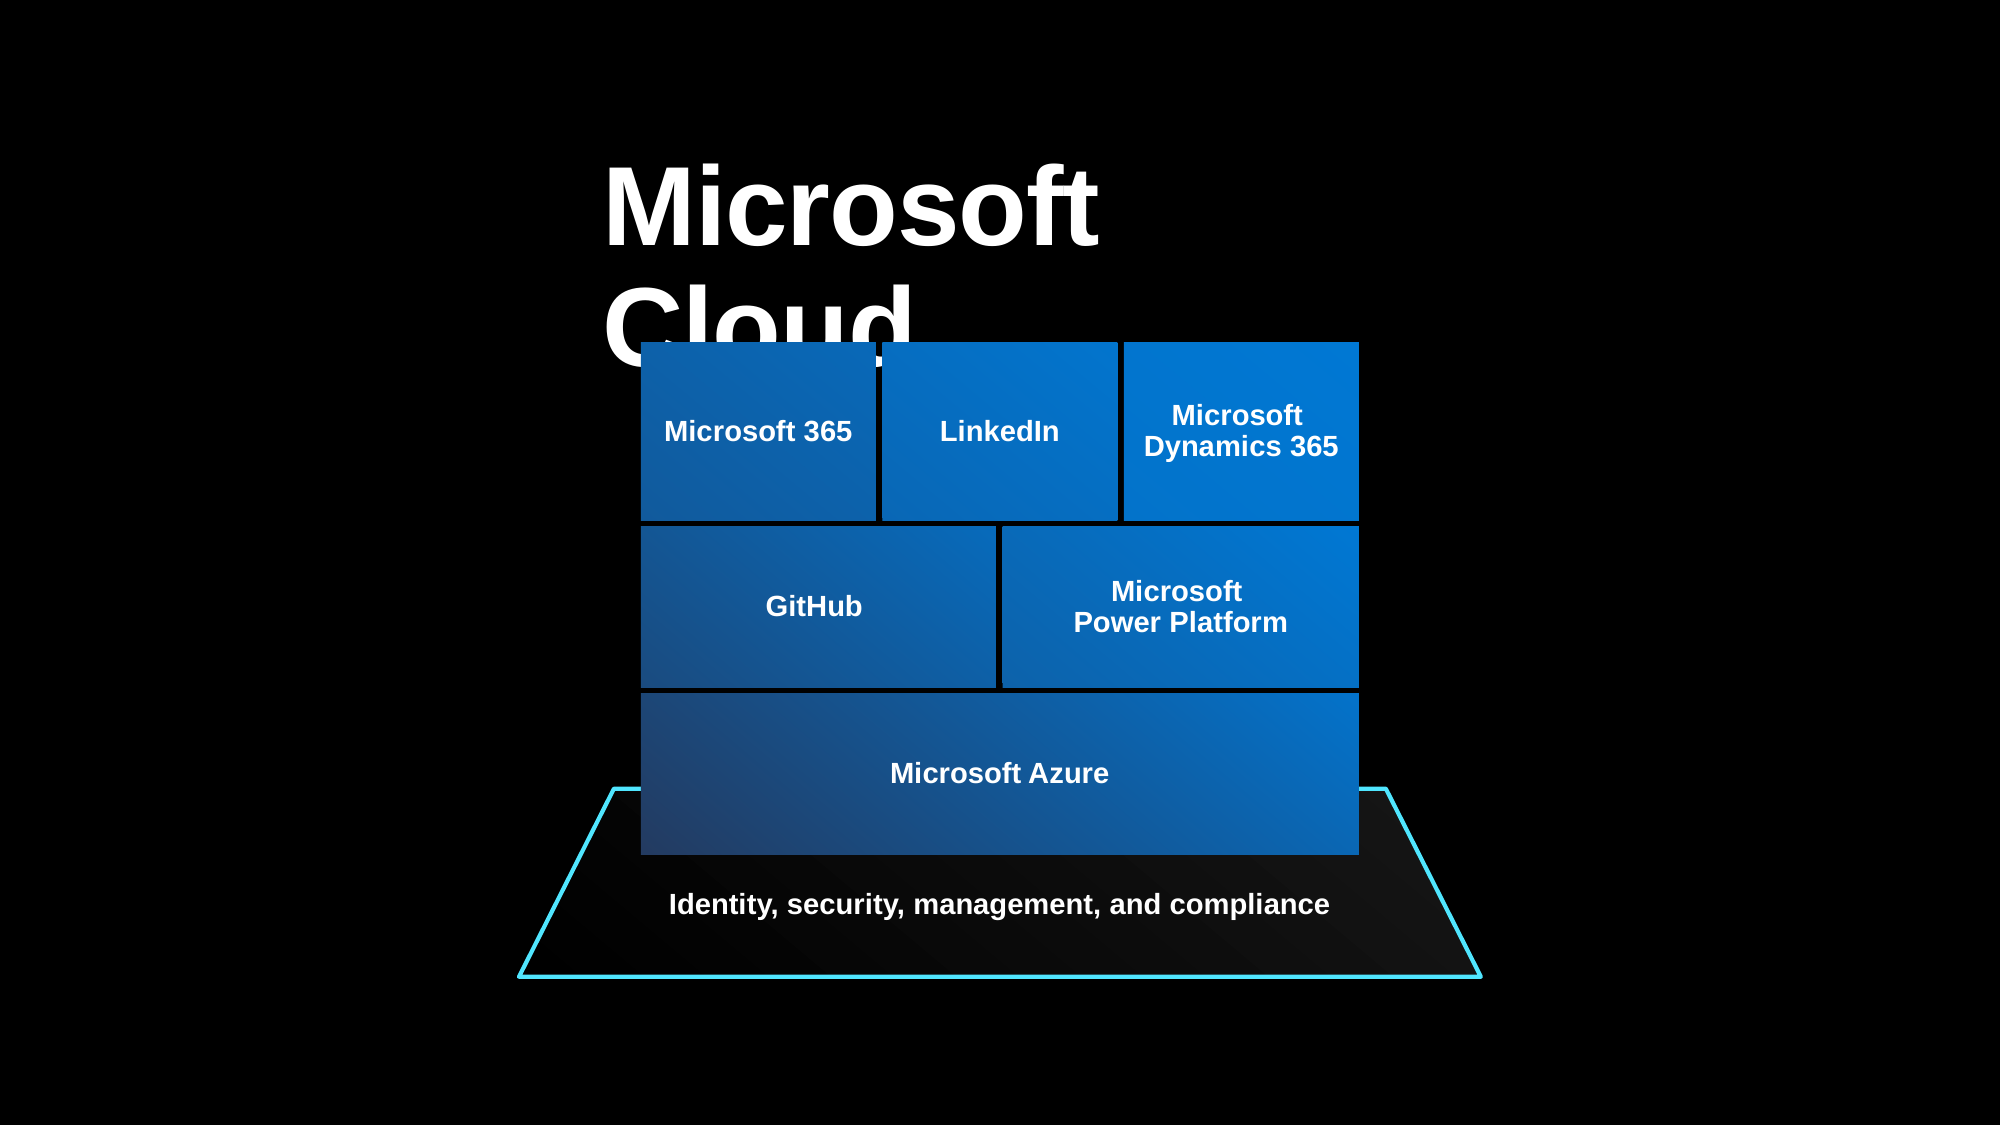

Microsoft Cloud
Microsoft 365
LinkedIn
Microsoft
Dynamics 365
GitHub
Microsoft
Power Platform
Microsoft Azure

Identity, security, management, and compliance